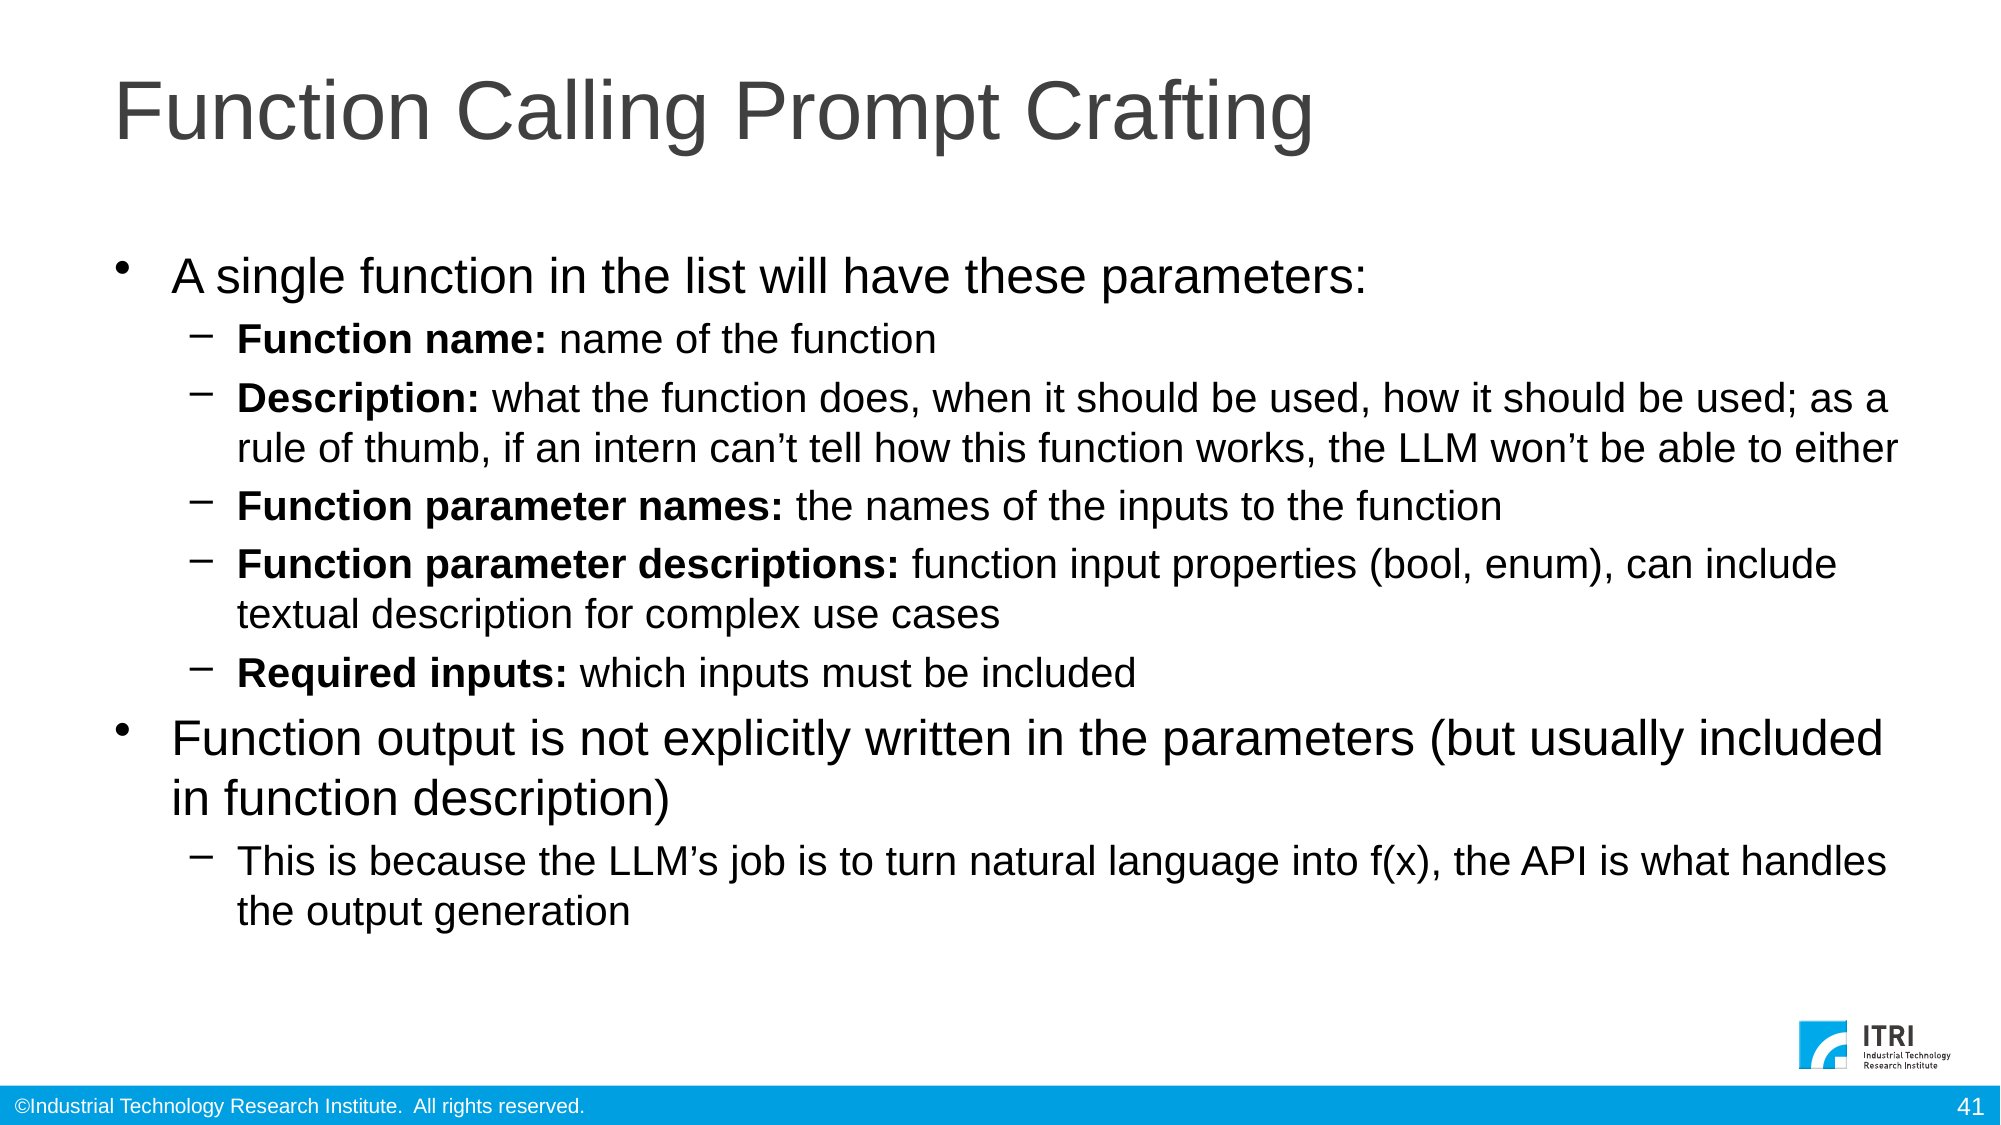

# Function Calling Prompt Crafting
A single function in the list will have these parameters:
Function name: name of the function
Description: what the function does, when it should be used, how it should be used; as a rule of thumb, if an intern can’t tell how this function works, the LLM won’t be able to either
Function parameter names: the names of the inputs to the function
Function parameter descriptions: function input properties (bool, enum), can include textual description for complex use cases
Required inputs: which inputs must be included
Function output is not explicitly written in the parameters (but usually included in function description)
This is because the LLM’s job is to turn natural language into f(x), the API is what handles the output generation

41